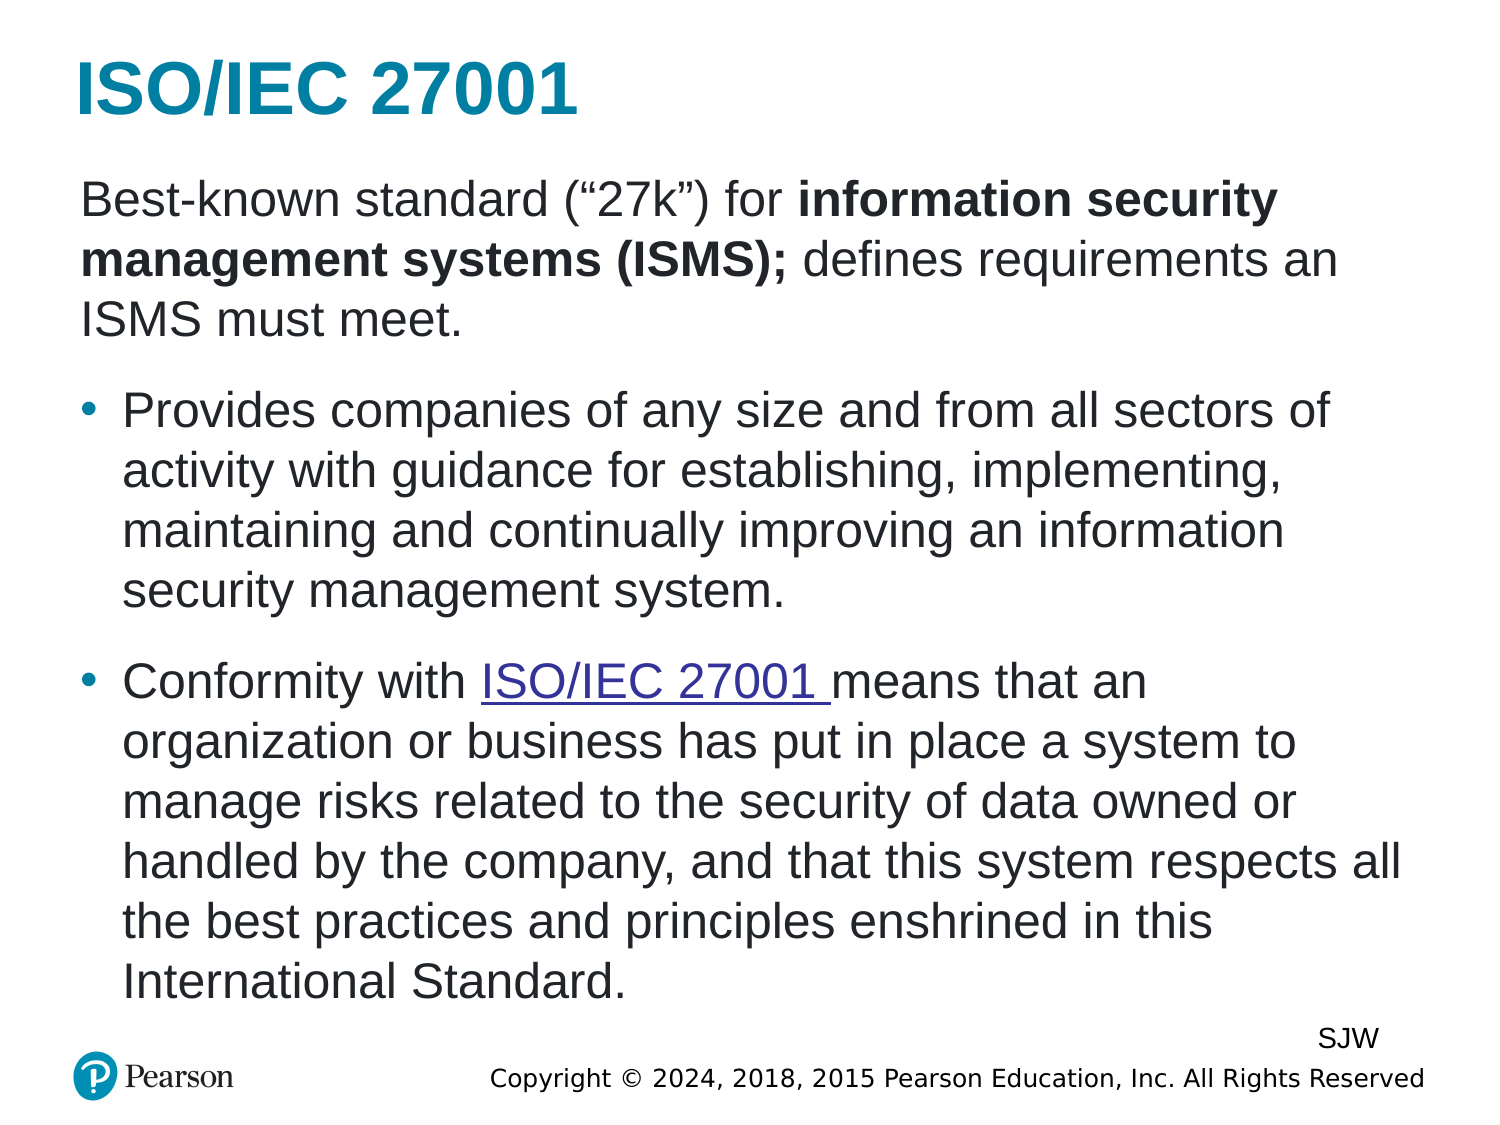

# ISO/IEC 27001
Best-known standard (“27k”) for information security management systems (ISMS); defines requirements an ISMS must meet.
Provides companies of any size and from all sectors of activity with guidance for establishing, implementing, maintaining and continually improving an information security management system.
Conformity with ISO/IEC 27001 means that an organization or business has put in place a system to manage risks related to the security of data owned or handled by the company, and that this system respects all the best practices and principles enshrined in this International Standard.
SJW